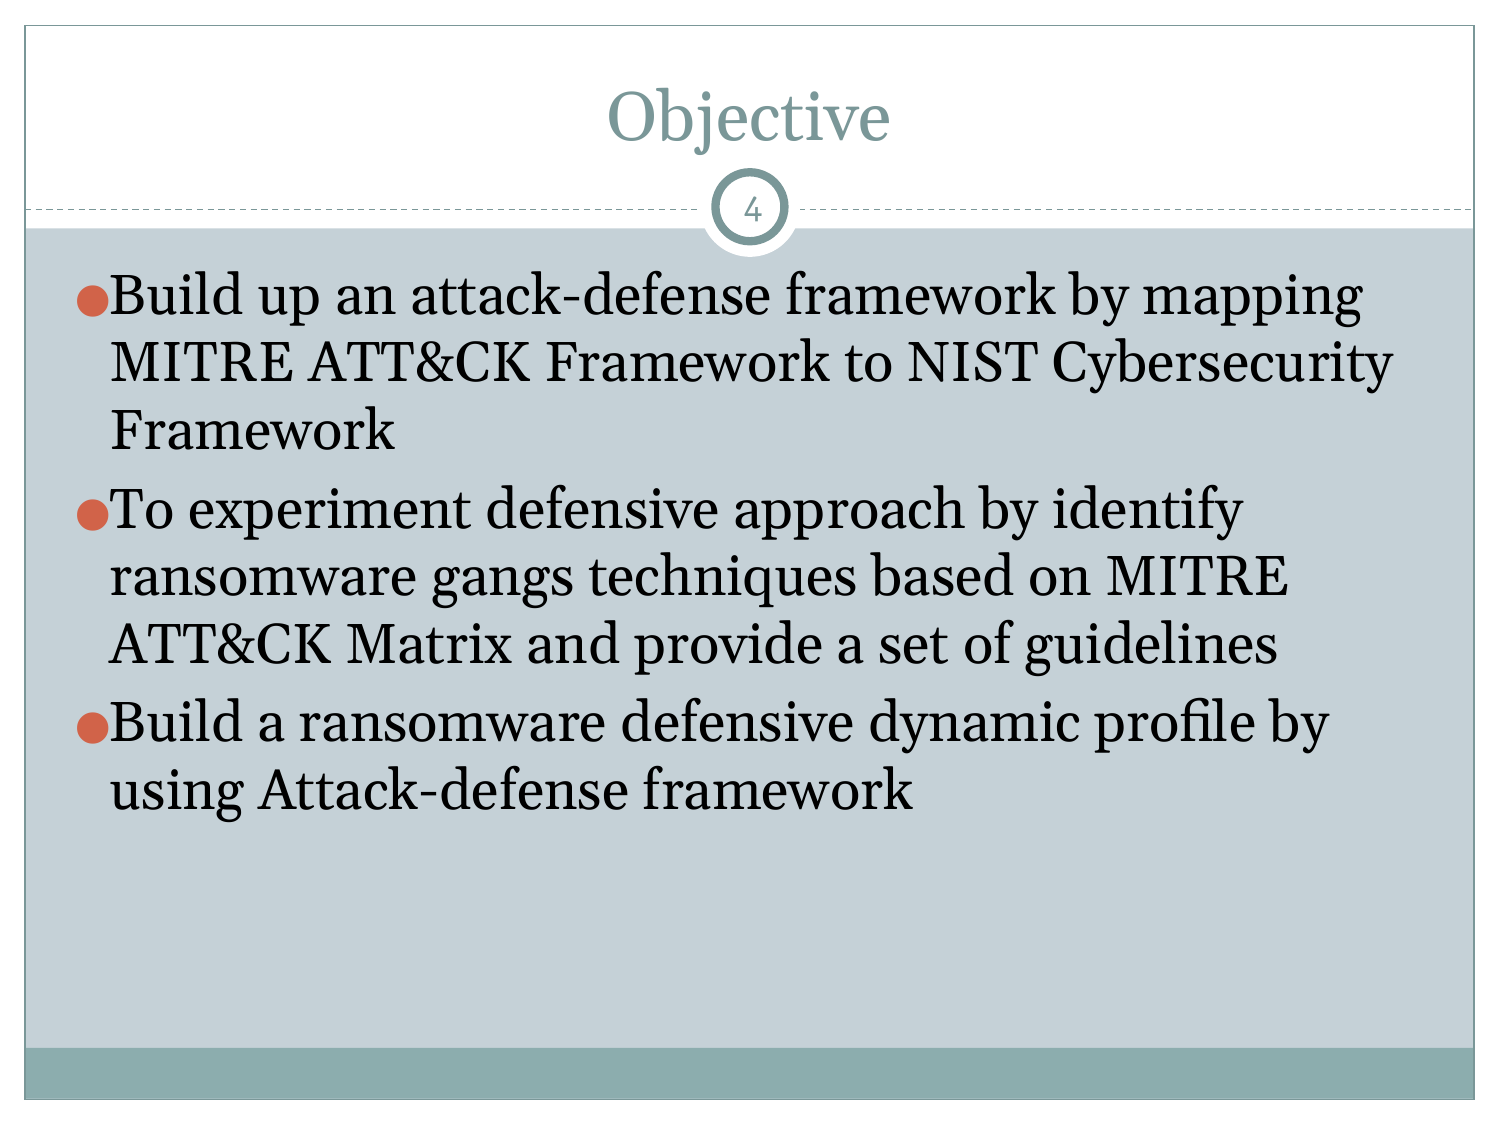

# Objective
4
Build up an attack-defense framework by mapping MITRE ATT&CK Framework to NIST Cybersecurity Framework
To experiment defensive approach by identify ransomware gangs techniques based on MITRE ATT&CK Matrix and provide a set of guidelines
Build a ransomware defensive dynamic profile by using Attack-defense framework